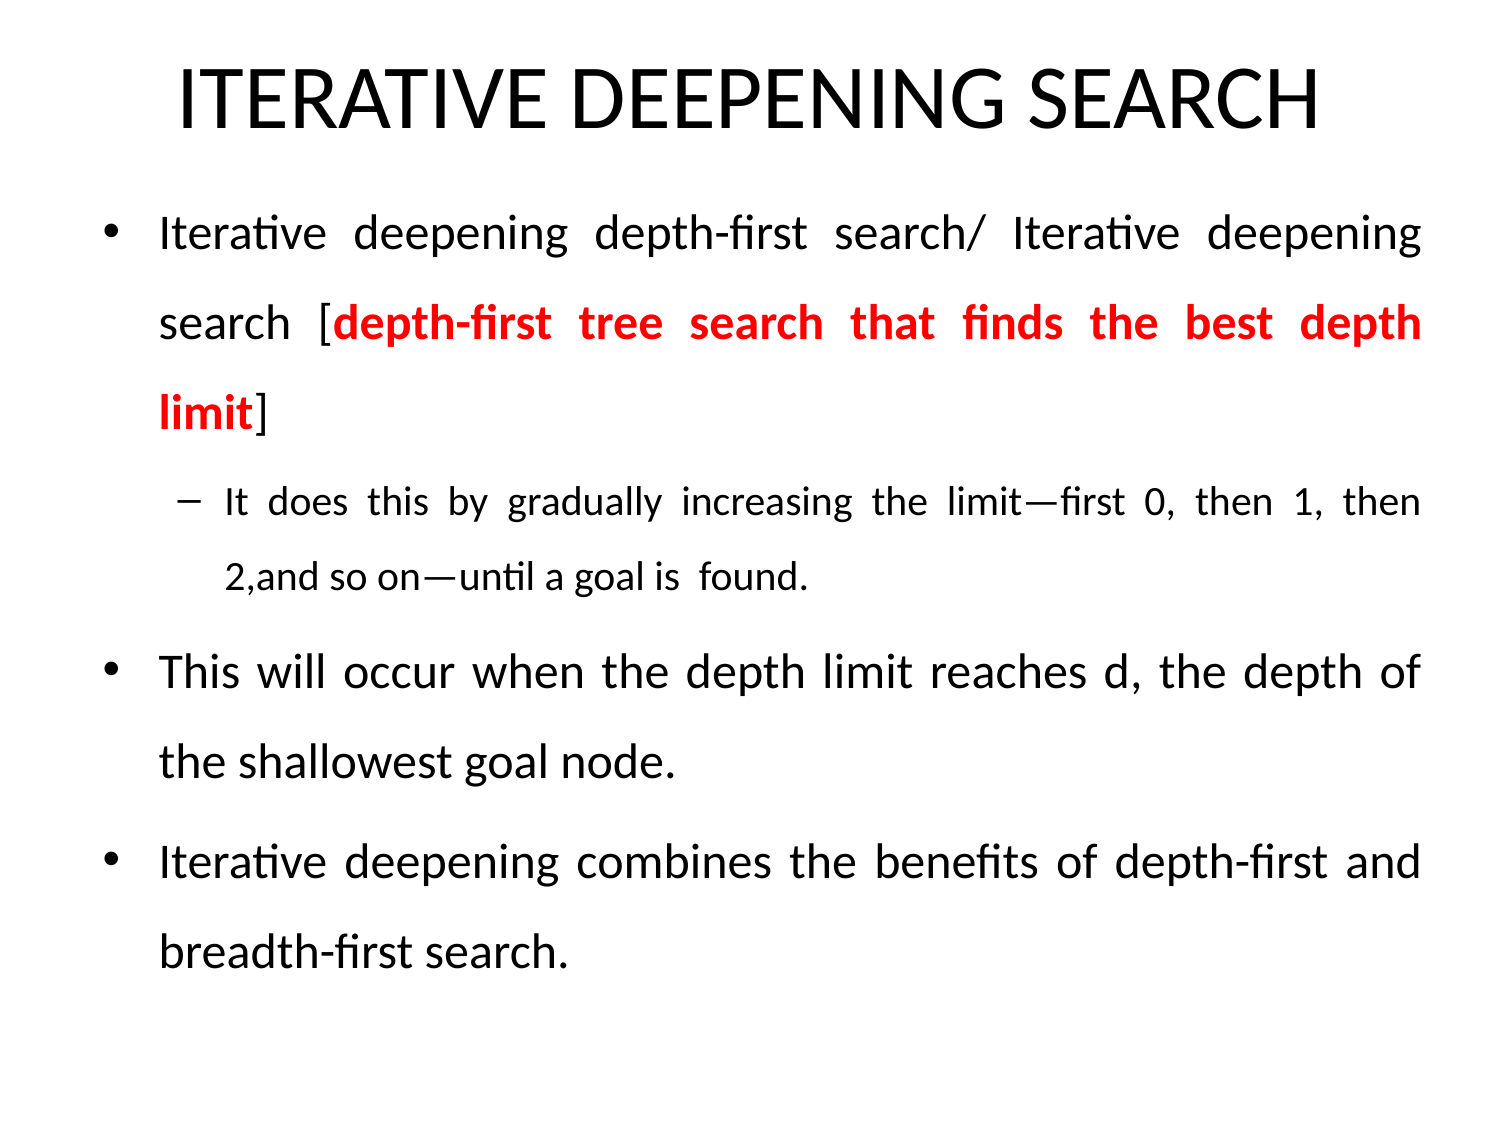

# ITERATIVE DEEPENING SEARCH
Iterative deepening depth-ﬁrst search/ Iterative deepening search [depth-ﬁrst tree search that ﬁnds the best depth limit]
It does this by gradually increasing the limit—ﬁrst 0, then 1, then 2,and so on—until a goal is  found.
This will occur when the depth limit reaches d, the depth of the shallowest goal node.
Iterative deepening combines the beneﬁts of depth-ﬁrst and breadth-ﬁrst search.